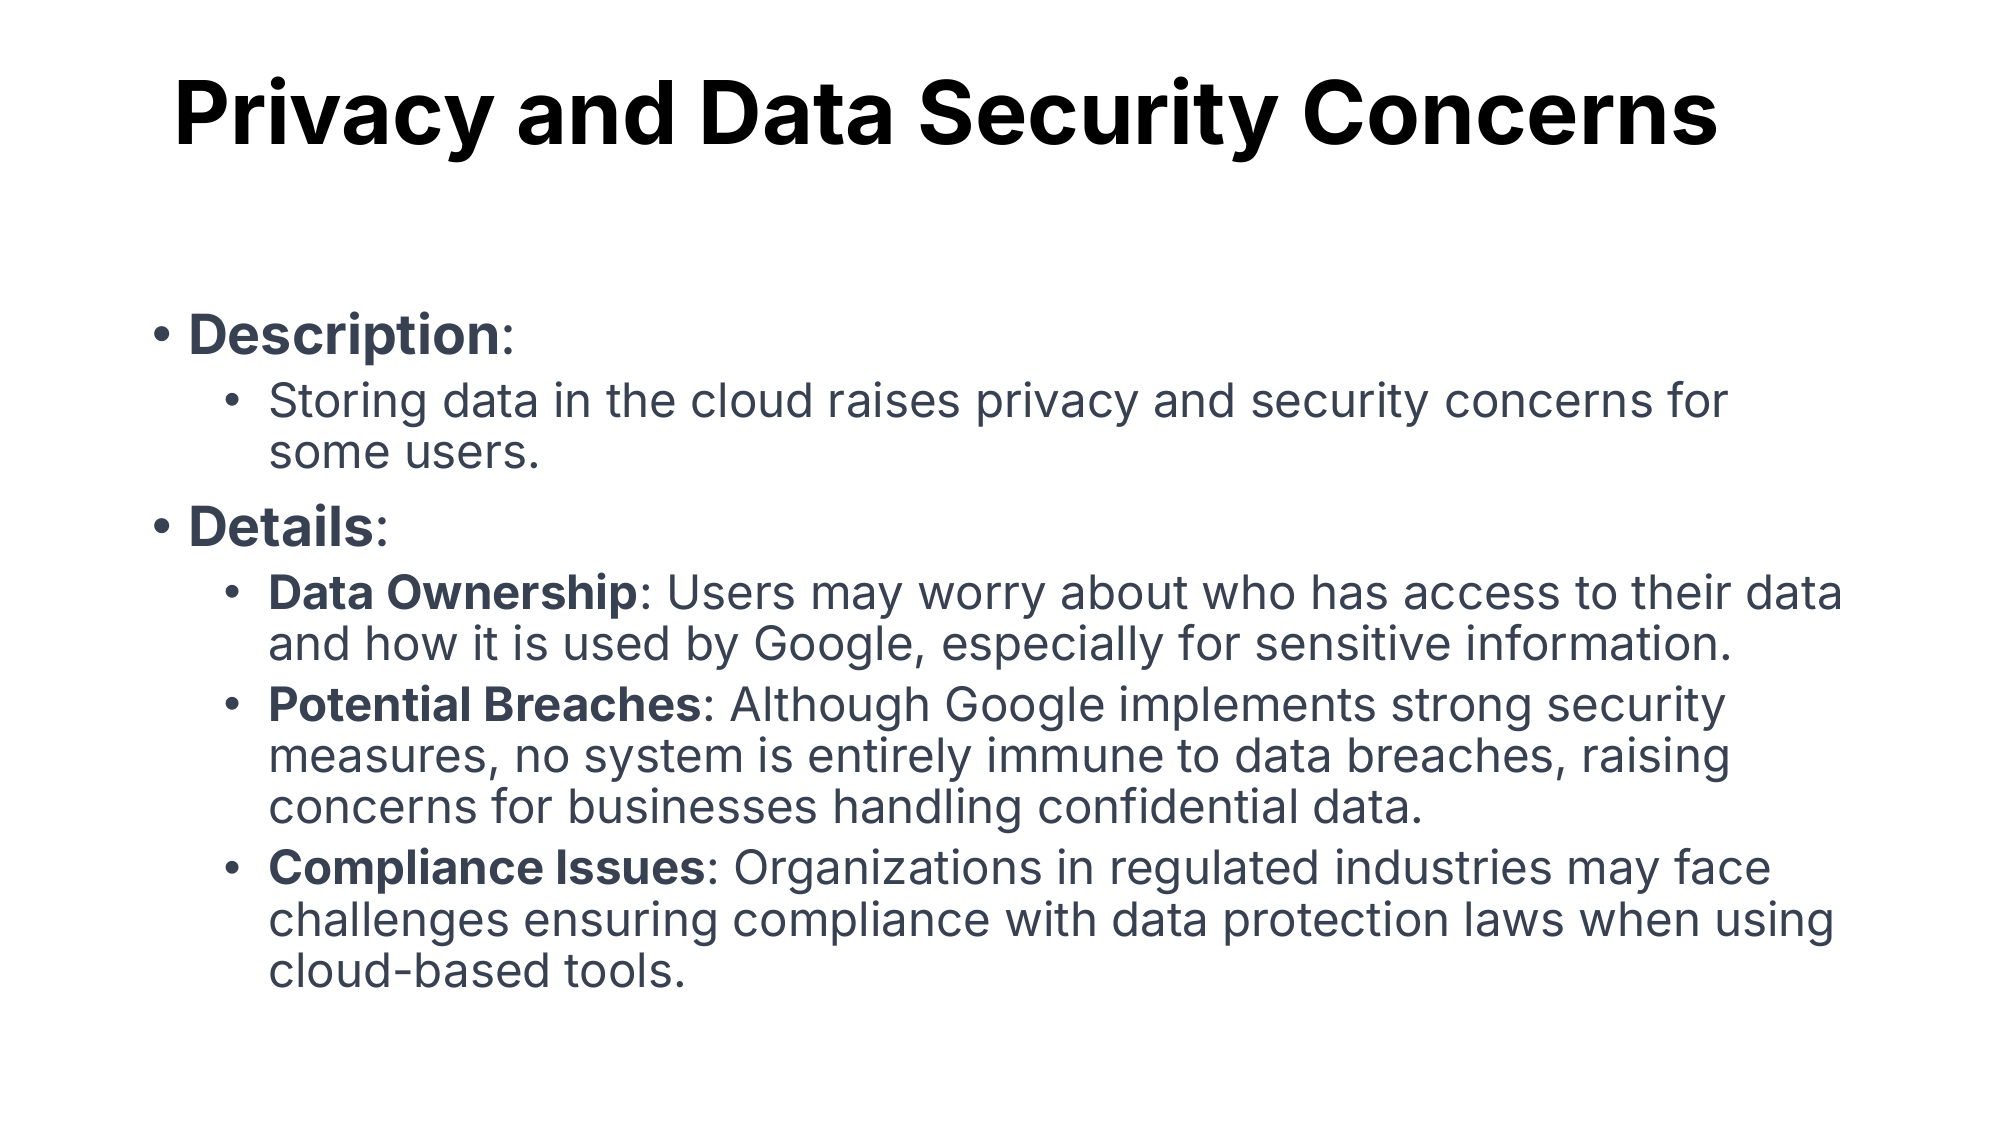

# Privacy and Data Security Concerns
Description:
Storing data in the cloud raises privacy and security concerns for some users.
Details:
Data Ownership: Users may worry about who has access to their data and how it is used by Google, especially for sensitive information.
Potential Breaches: Although Google implements strong security measures, no system is entirely immune to data breaches, raising concerns for businesses handling confidential data.
Compliance Issues: Organizations in regulated industries may face challenges ensuring compliance with data protection laws when using cloud-based tools.